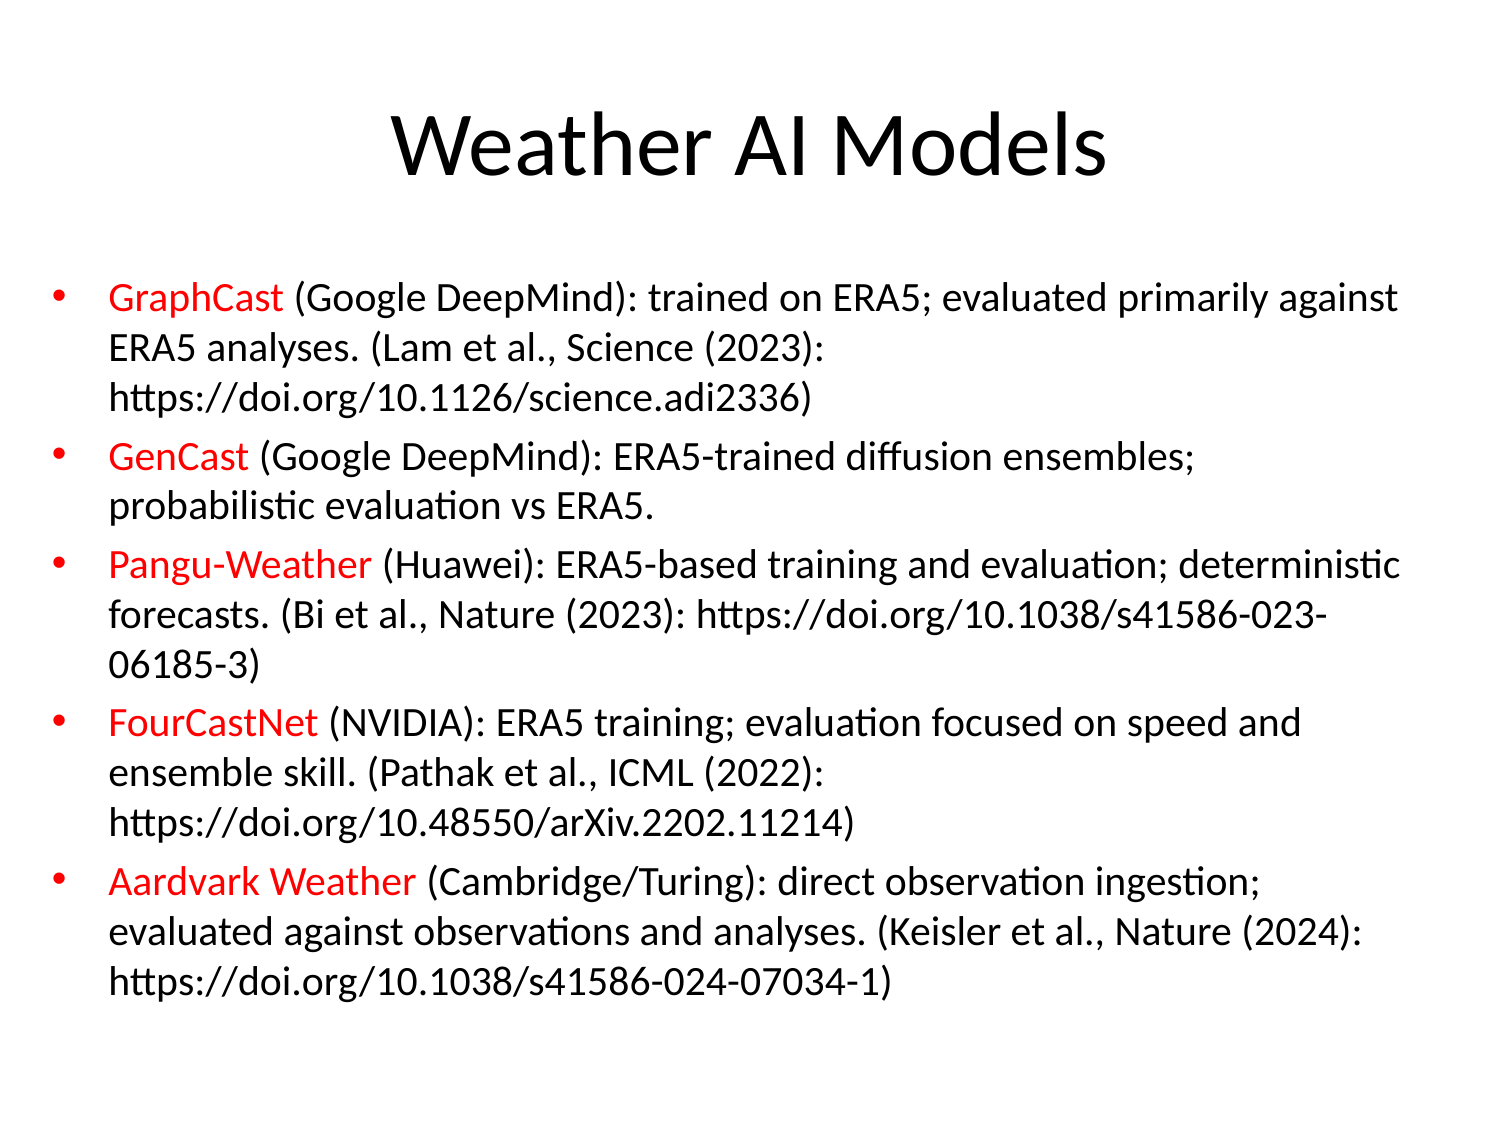

# Weather AI Models
GraphCast (Google DeepMind): trained on ERA5; evaluated primarily against ERA5 analyses. (Lam et al., Science (2023): https://doi.org/10.1126/science.adi2336)
GenCast (Google DeepMind): ERA5-trained diffusion ensembles; probabilistic evaluation vs ERA5.
Pangu-Weather (Huawei): ERA5-based training and evaluation; deterministic forecasts. (Bi et al., Nature (2023): https://doi.org/10.1038/s41586-023-06185-3)
FourCastNet (NVIDIA): ERA5 training; evaluation focused on speed and ensemble skill. (Pathak et al., ICML (2022): https://doi.org/10.48550/arXiv.2202.11214)
Aardvark Weather (Cambridge/Turing): direct observation ingestion; evaluated against observations and analyses. (Keisler et al., Nature (2024): https://doi.org/10.1038/s41586-024-07034-1)